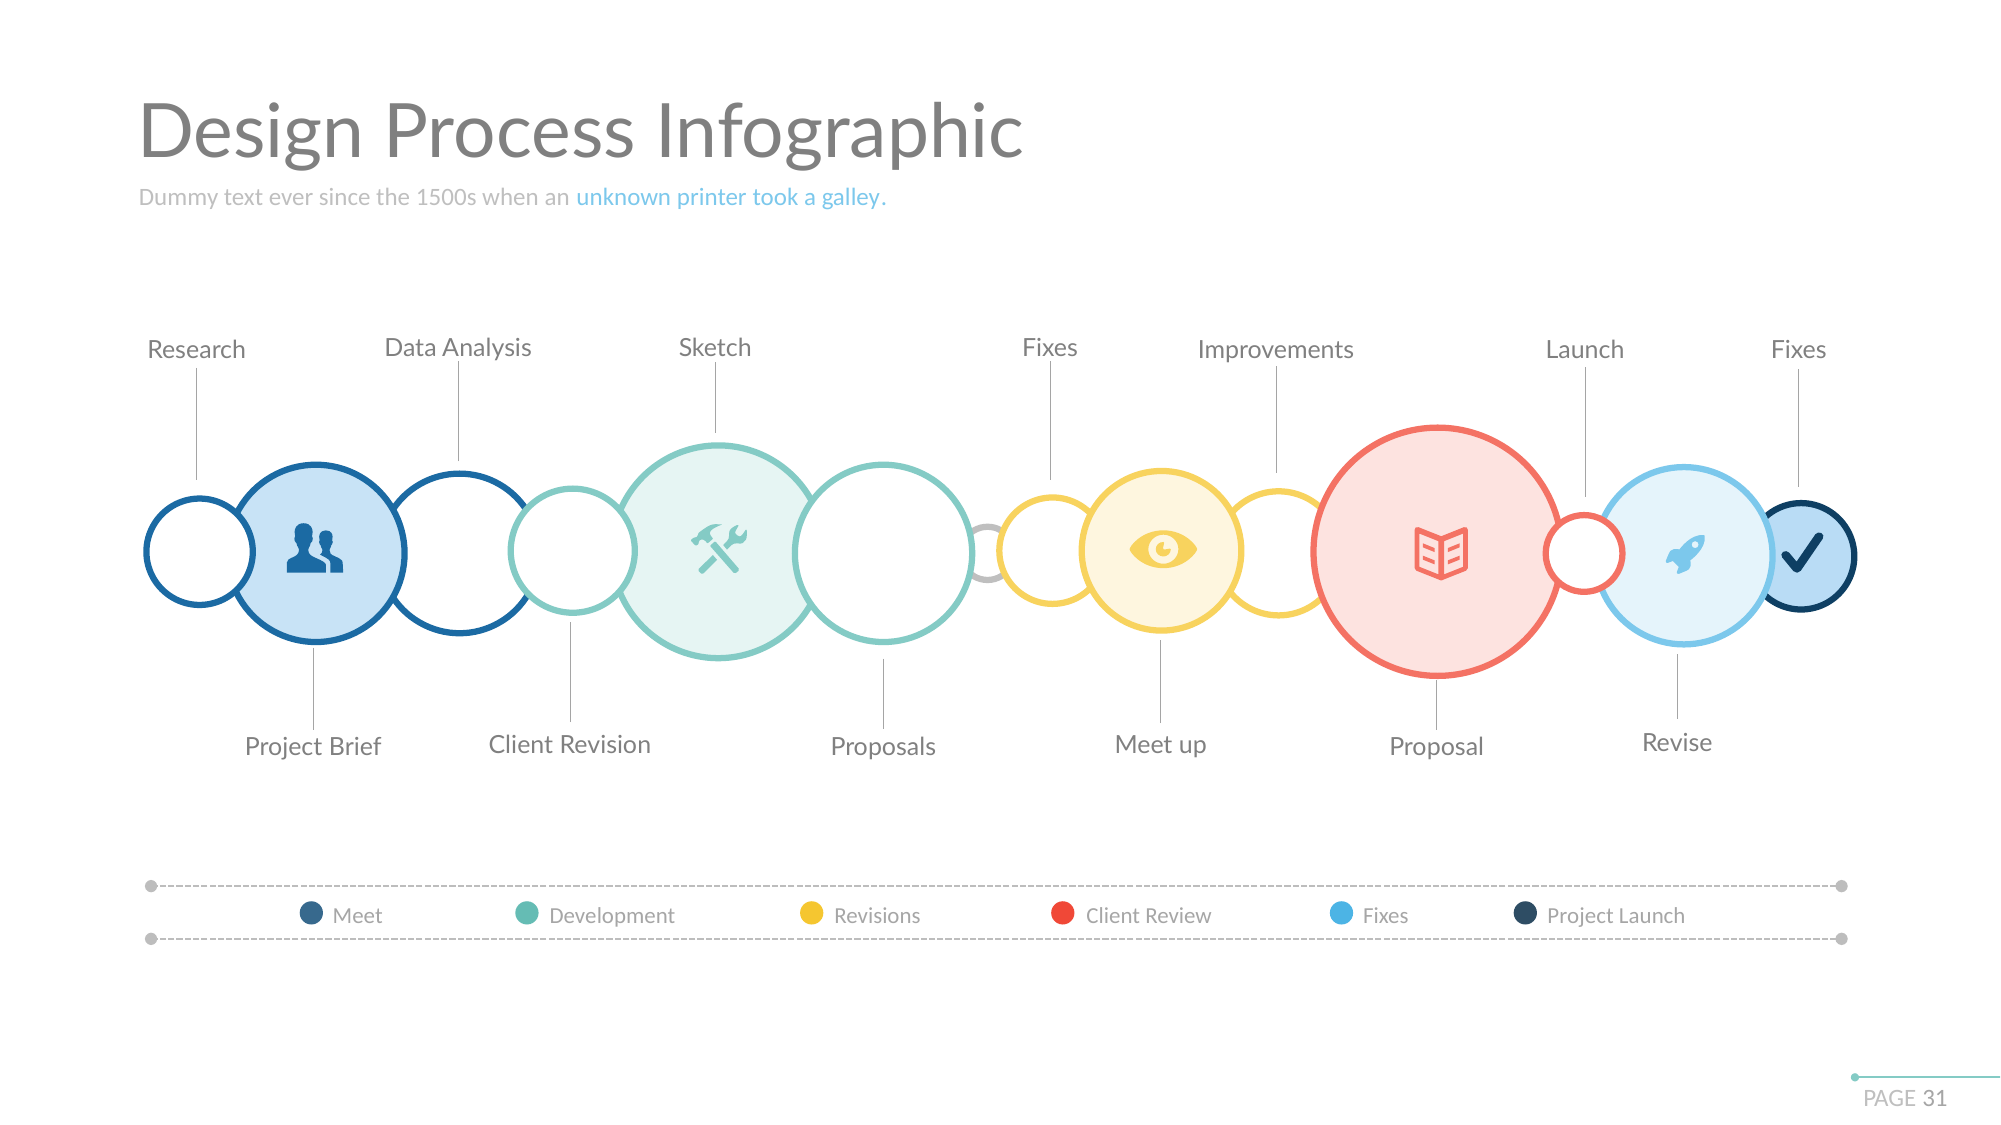

Design Process Infographic
Dummy text ever since the 1500s when an unknown printer took a galley.
Data Analysis
Sketch
Fixes
Research
Improvements
Launch
Fixes

Client Revision
Meet up
Project Brief
Revise
Proposals
Proposal
Meet

Development

Revisions

Client Review

Fixes

Project Launch

PAGE 31